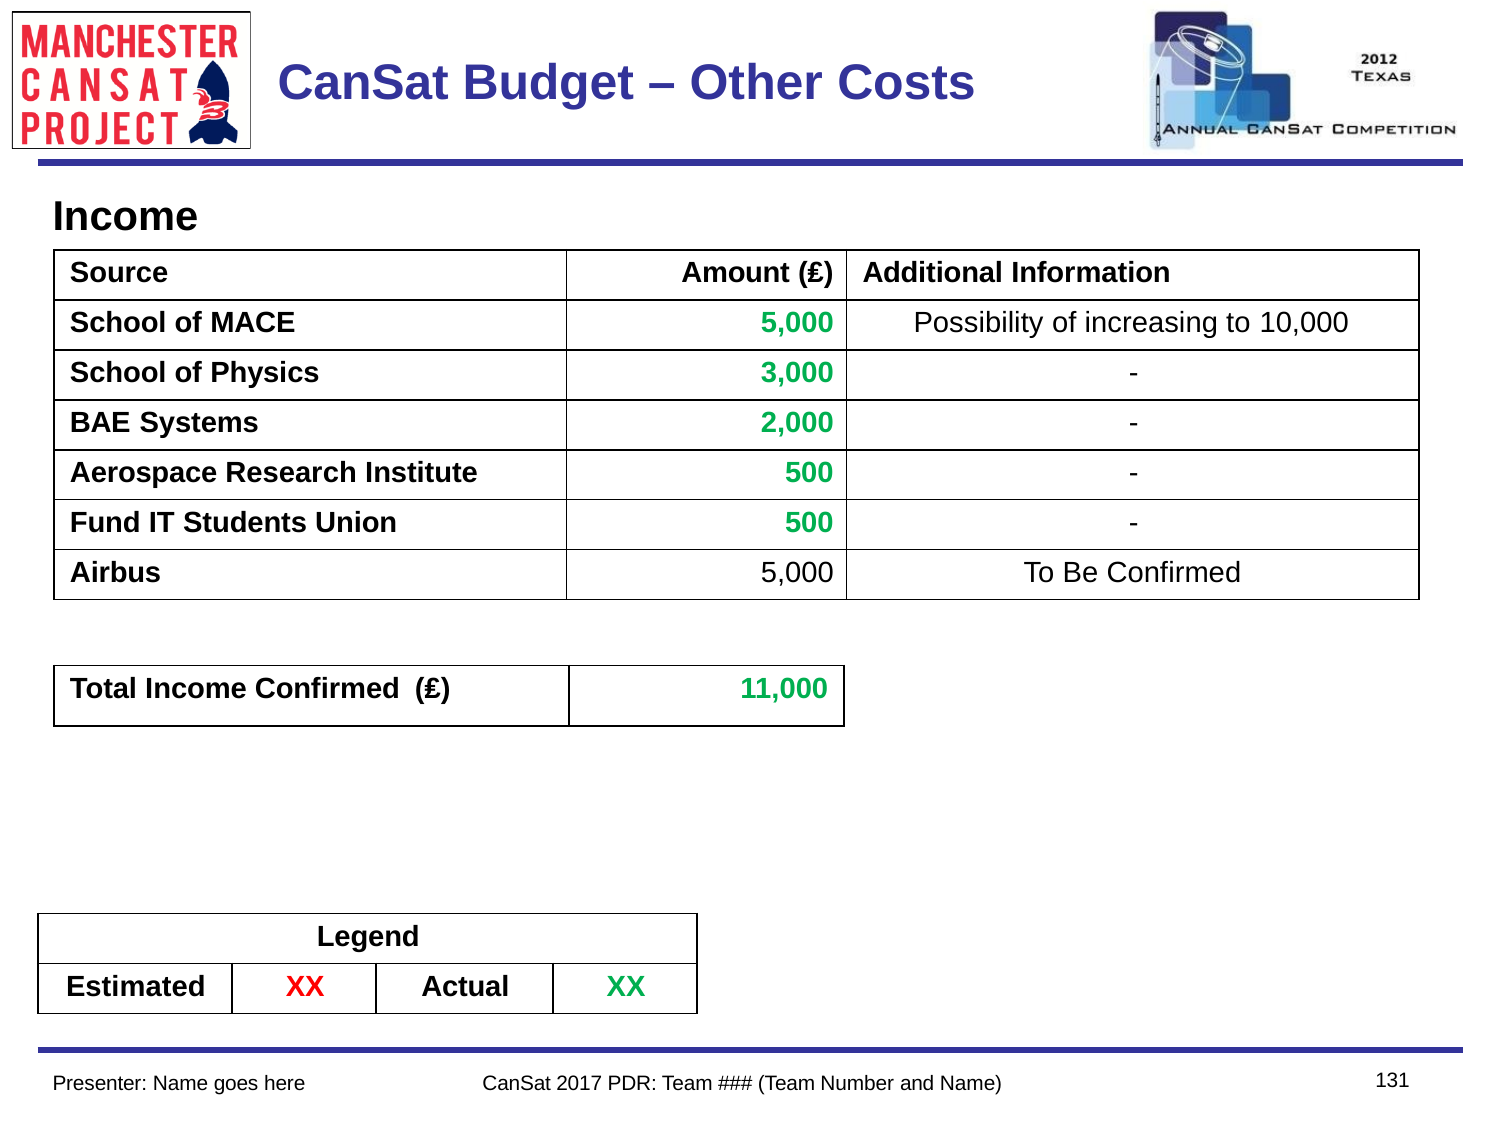

Team Logo
Here
(If You Want)

# CanSat Budget – Other Costs

Income
| Source | Amount (₤) | Additional Information |
| --- | --- | --- |
| School of MACE | 5,000 | Possibility of increasing to 10,000 |
| School of Physics | 3,000 | - |
| BAE Systems | 2,000 | - |
| Aerospace Research Institute | 500 | - |
| Fund IT Students Union | 500 | - |
| Airbus | 5,000 | To Be Confirmed |
| Total Income Confirmed (₤) | 11,000 |
| --- | --- |
| Legend |  |  |  |
| --- | --- | --- | --- |
| Estimated | XX | Actual | XX |
131
Presenter: Name goes here
CanSat 2017 PDR: Team ### (Team Number and Name)